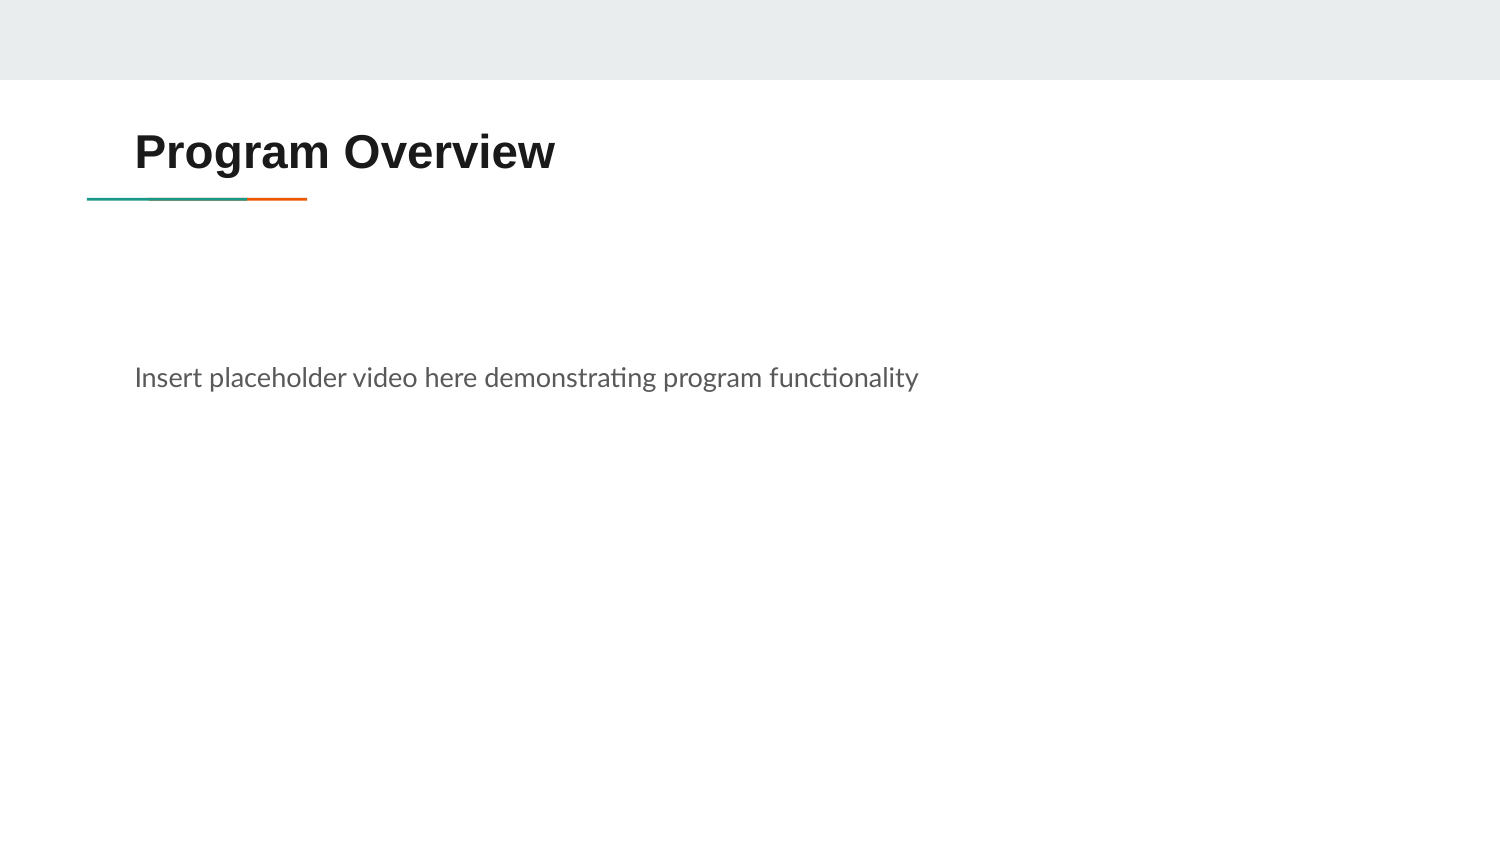

# Program Overview
Insert placeholder video here demonstrating program functionality